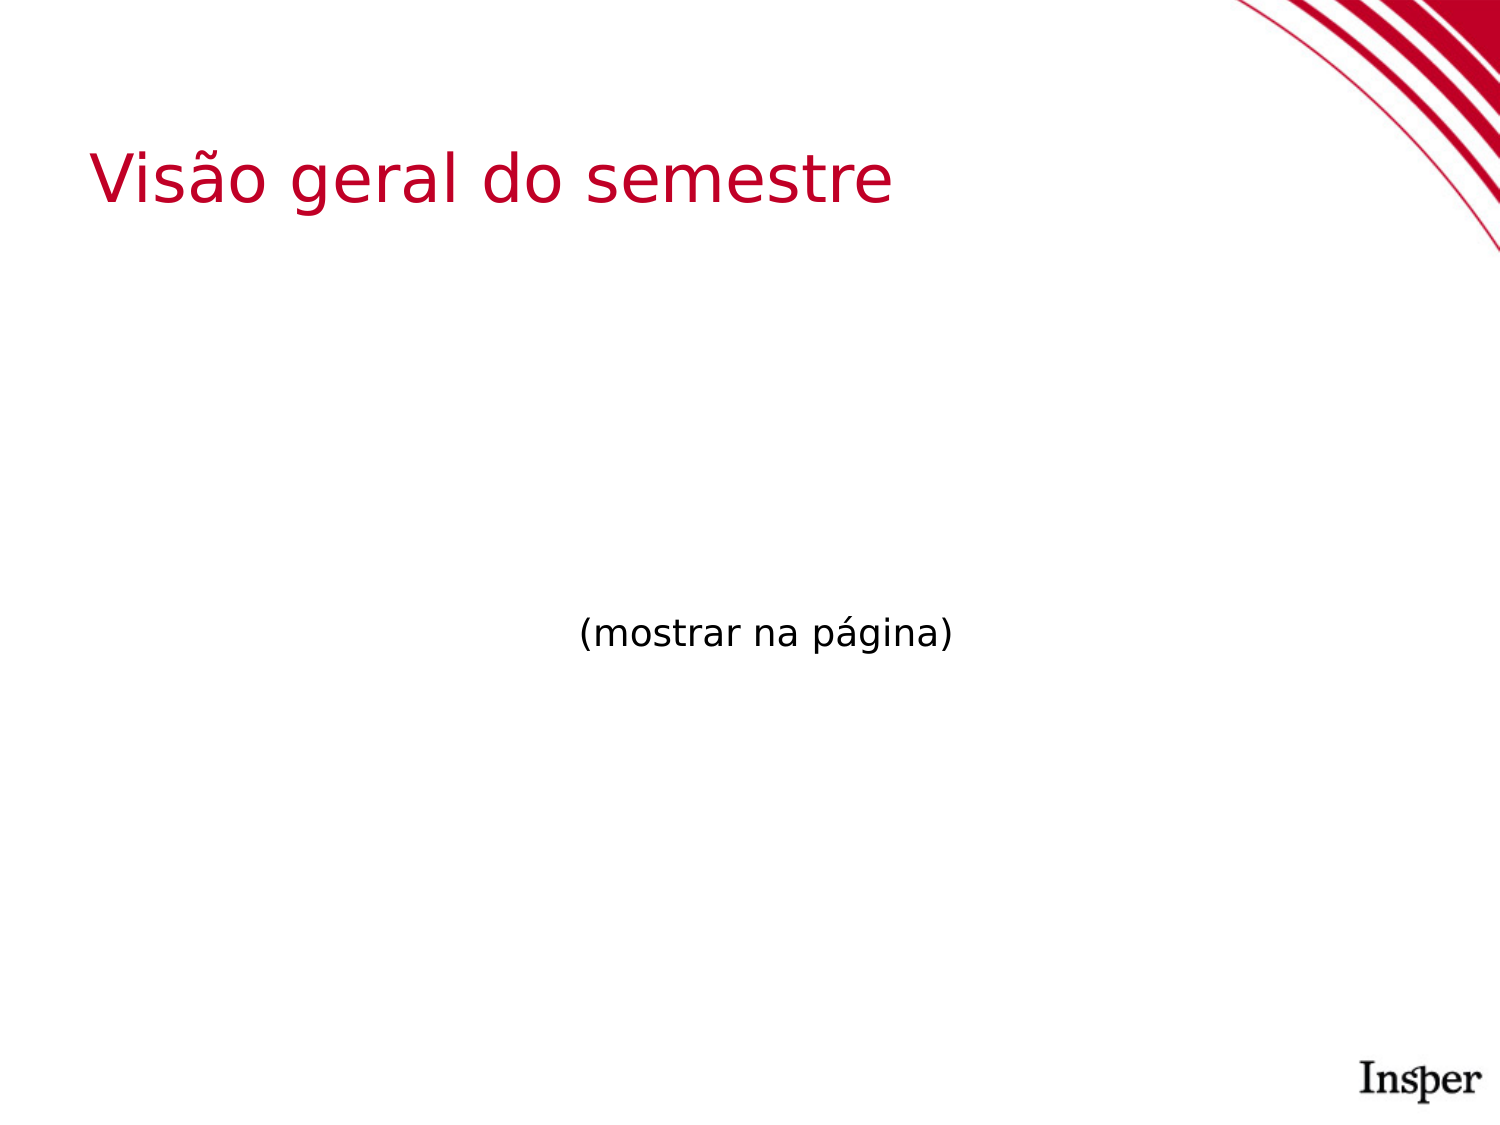

# Visão geral do semestre
(mostrar na página)